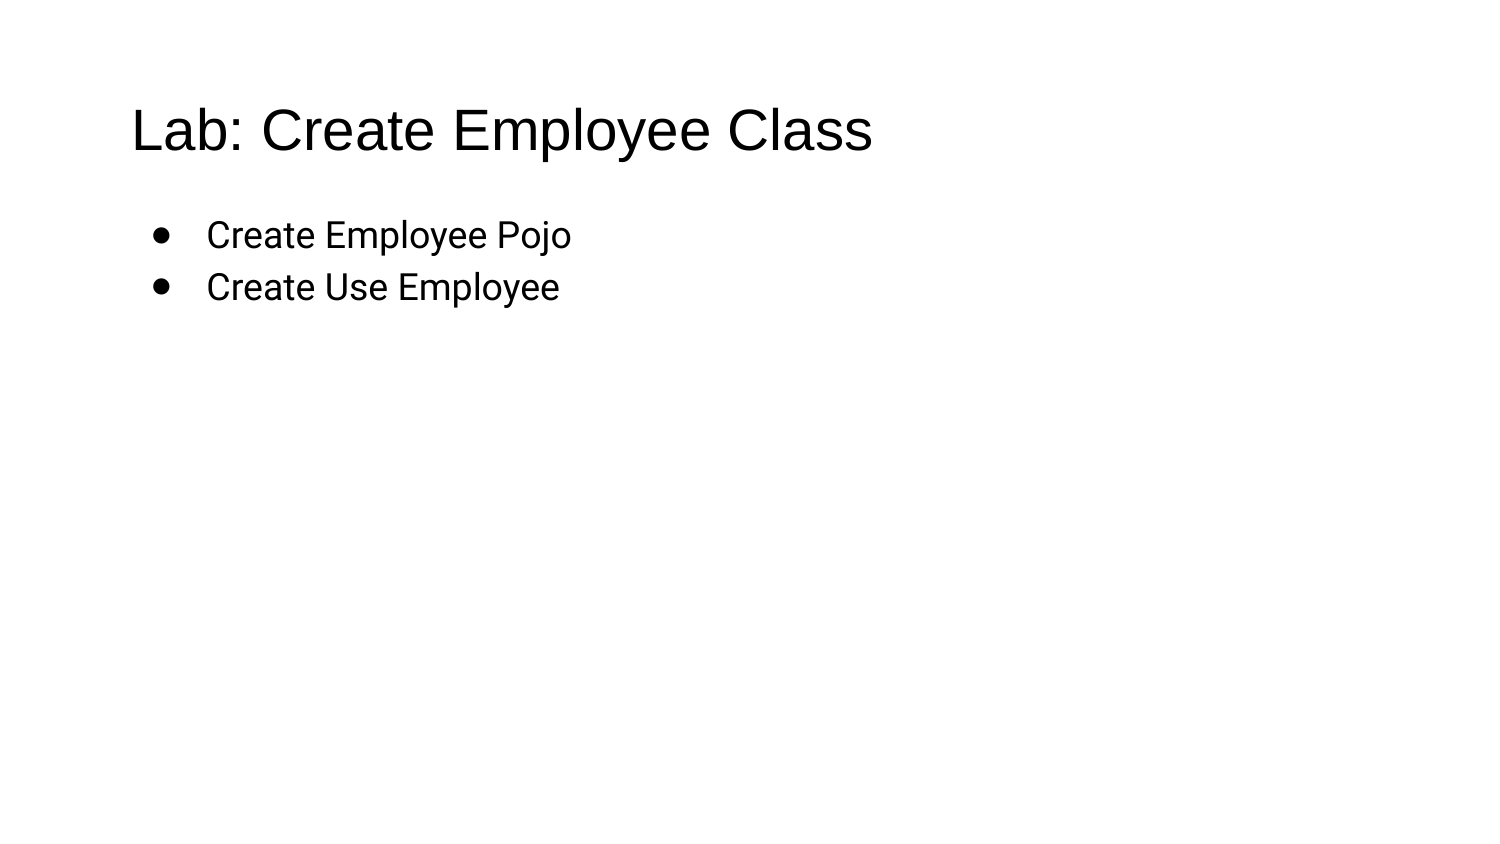

# Lab: Create Employee Class
Create Employee Pojo
Create Use Employee